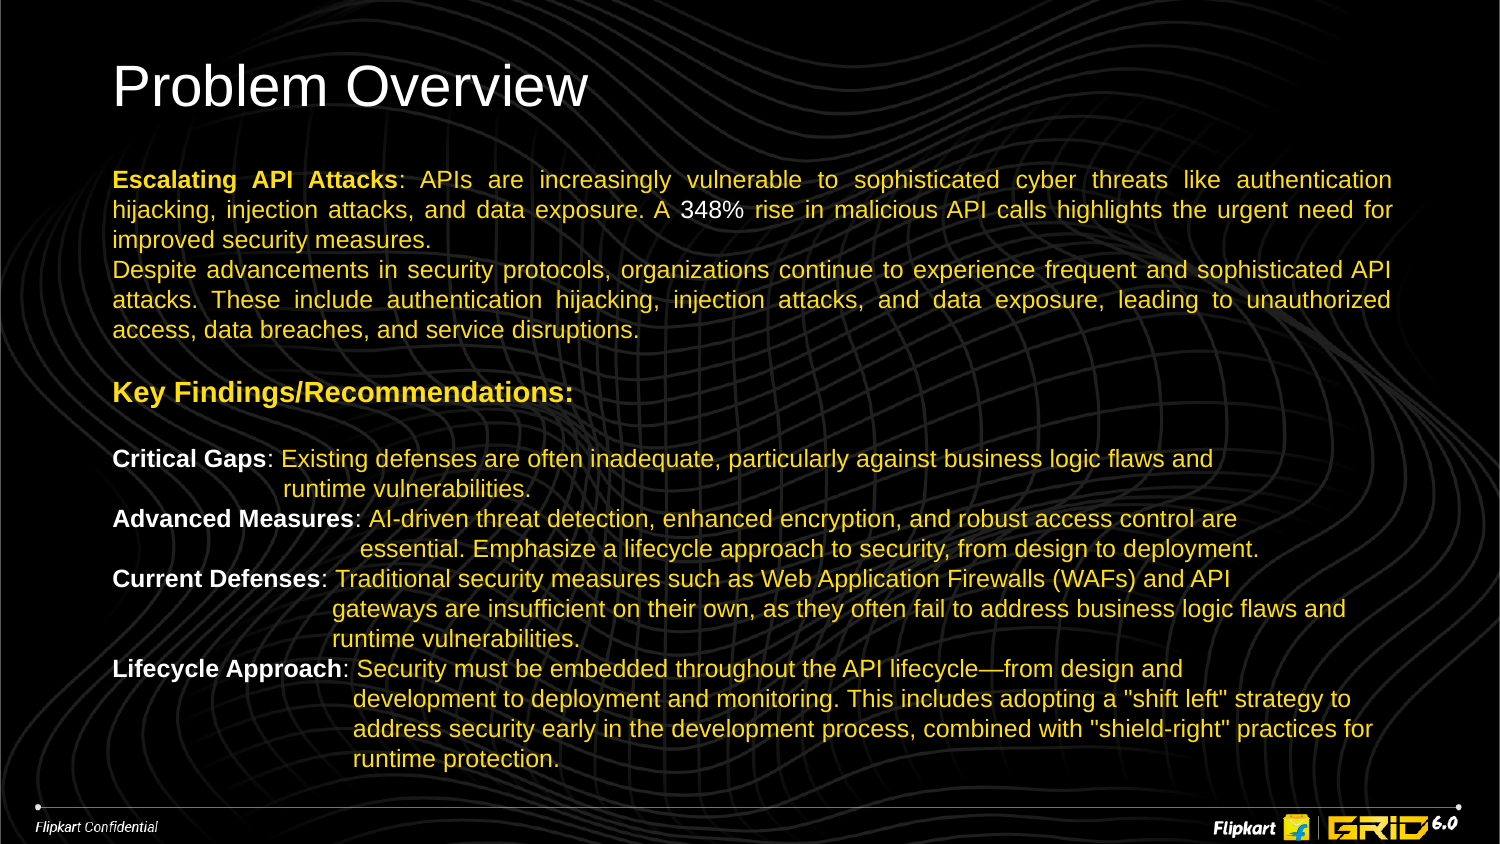

Problem Overview
Escalating API Attacks: APIs are increasingly vulnerable to sophisticated cyber threats like authentication hijacking, injection attacks, and data exposure. A 348% rise in malicious API calls highlights the urgent need for improved security measures.
Despite advancements in security protocols, organizations continue to experience frequent and sophisticated API attacks. These include authentication hijacking, injection attacks, and data exposure, leading to unauthorized access, data breaches, and service disruptions.

Key Findings/Recommendations:

Critical Gaps: Existing defenses are often inadequate, particularly against business logic flaws and  	   	   runtime vulnerabilities.
Advanced Measures: AI-driven threat detection, enhanced encryption, and robust access control are 	               	              essential. Emphasize a lifecycle approach to security, from design to deployment.
Current Defenses: Traditional security measures such as Web Application Firewalls (WAFs) and API 	           	          gateways are insufficient on their own, as they often fail to address business logic flaws and 	          runtime vulnerabilities.
Lifecycle Approach: Security must be embedded throughout the API lifecycle—from design and 	               	             development to deployment and monitoring. This includes adopting a "shift left" strategy to 	             address security early in the development process, combined with "shield-right" practices for 	             runtime protection.